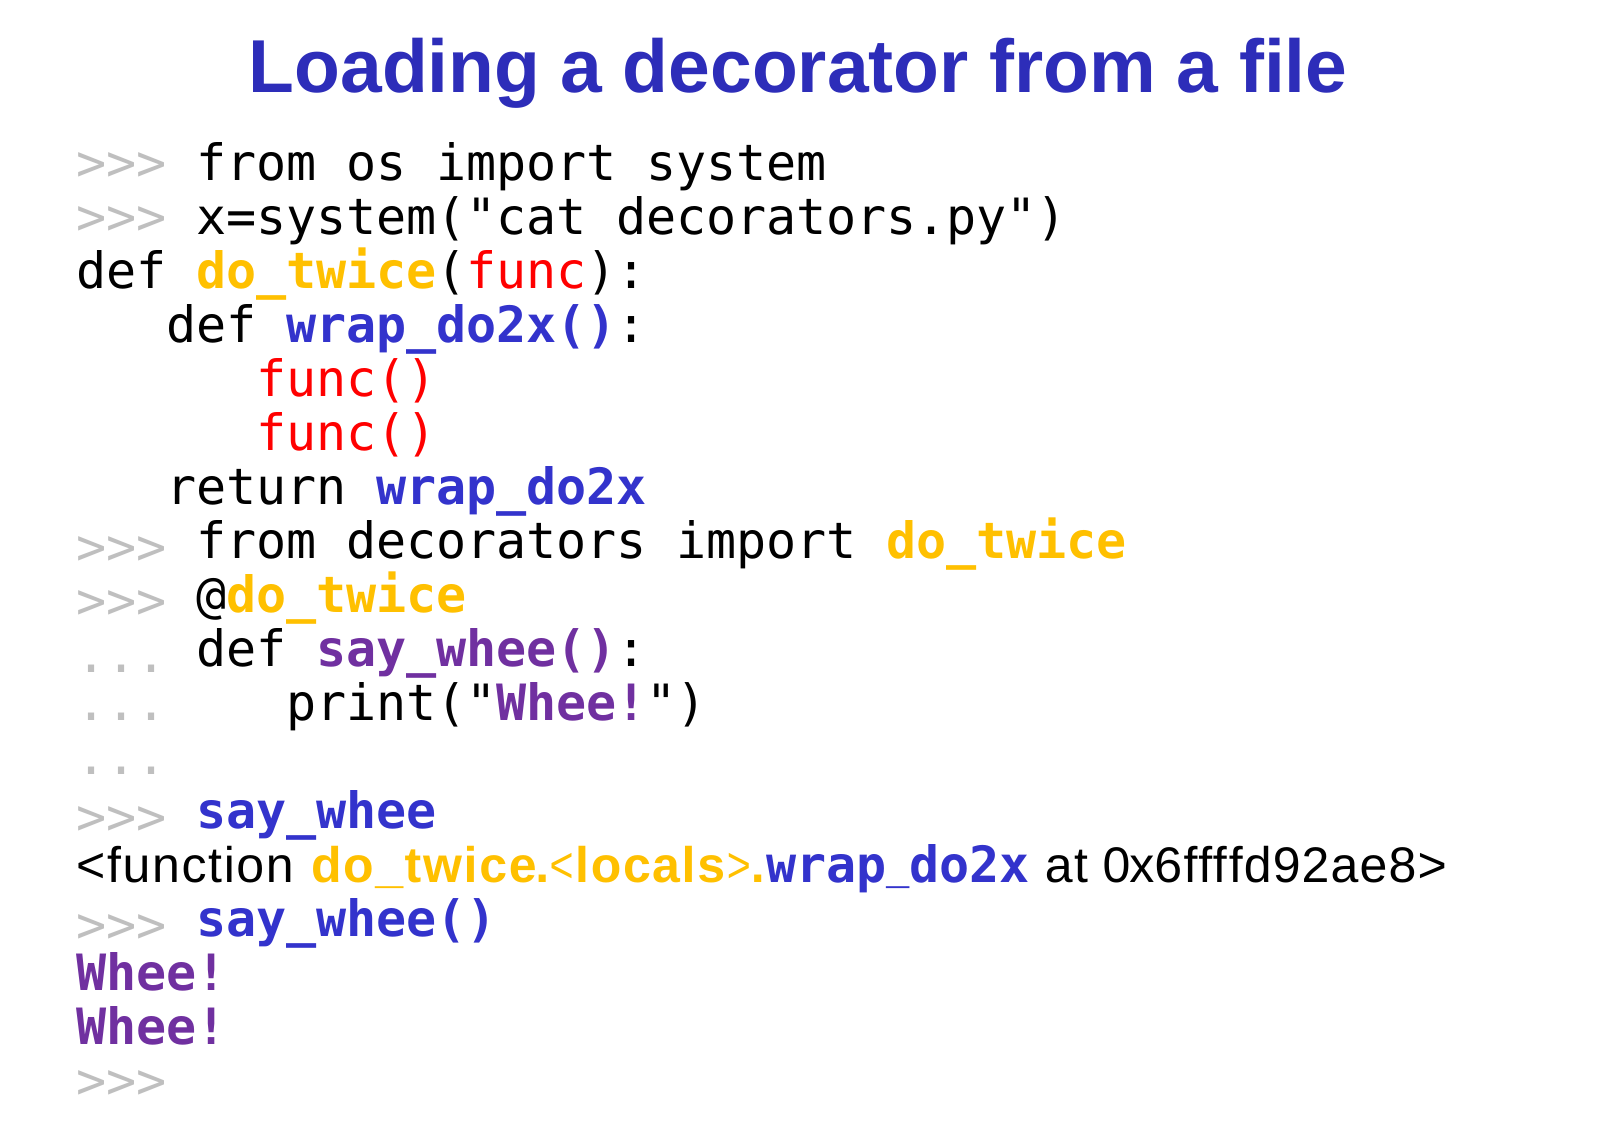

# Loading a decorator from a file
>>> from os import system
>>> x=system("cat decorators.py")
def do_twice(func):
   def wrap_do2x():
      func()
      func()
   return wrap_do2x
    from decorators import do_twice
    @do_twice
    def say_whee():
...    print("Whee!")
...
    say_whee
<function do_twice.<locals>.wrap_do2x at 0x6ffffd92ae8>
    say_whee()
Whee!
Whee!
>>>

>>>
>>>
...

>>>

>>>